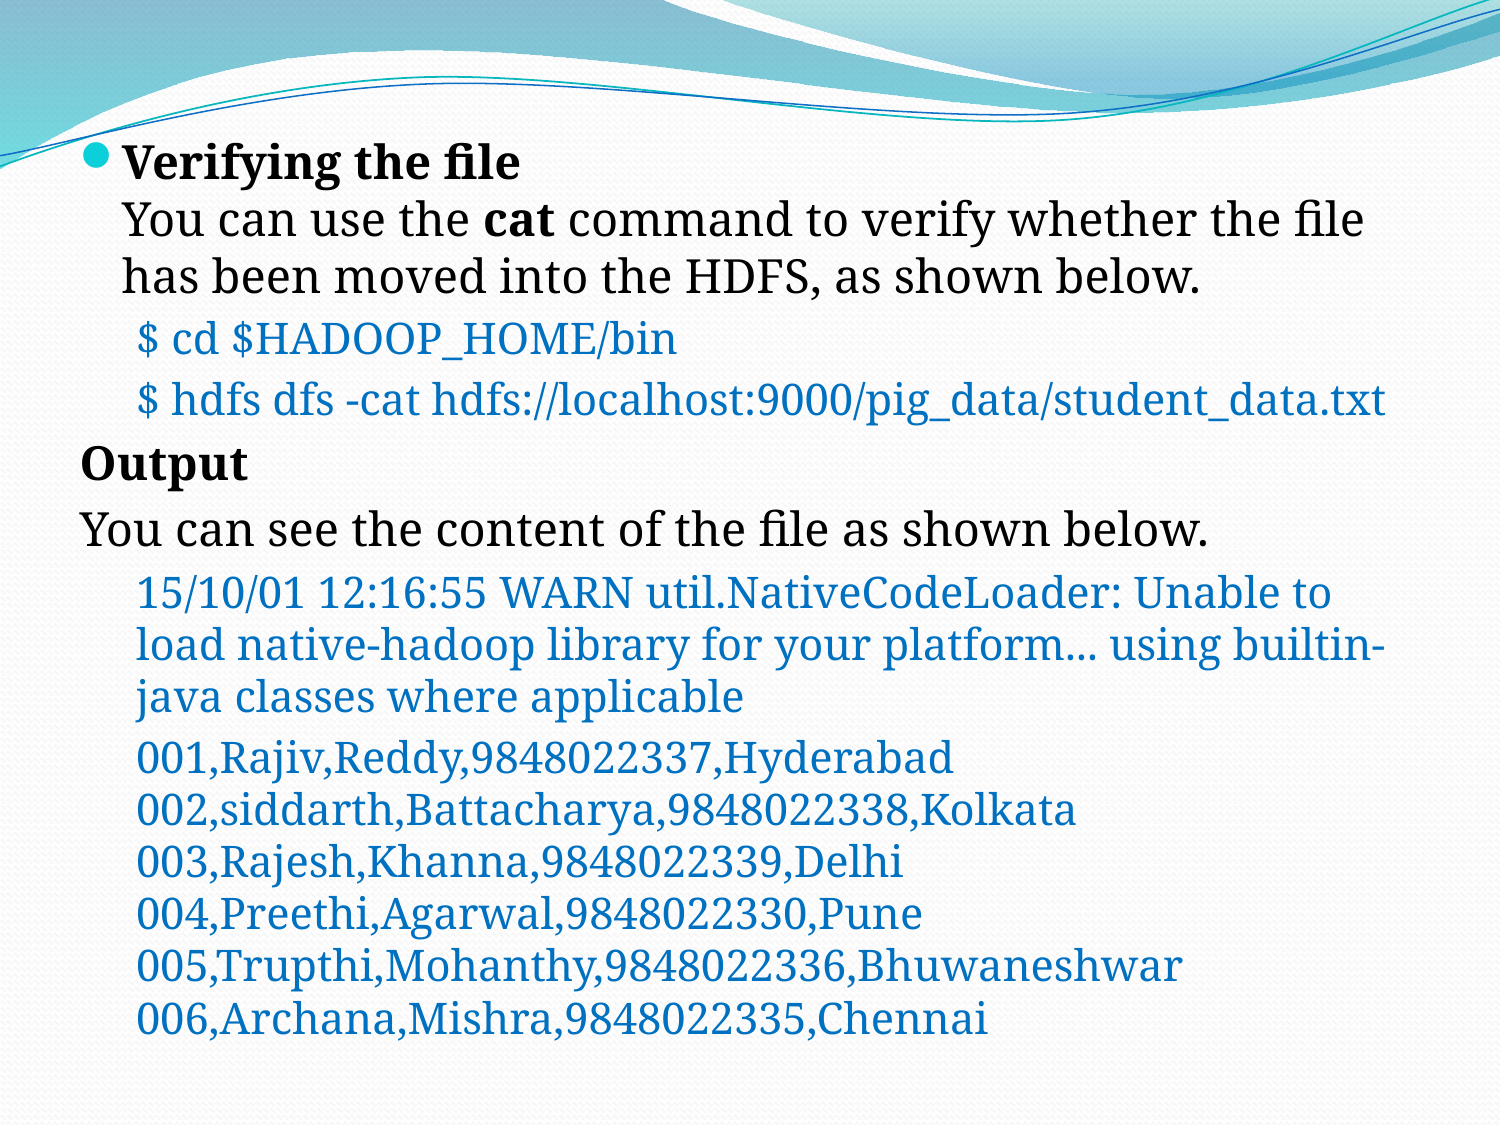

Verifying the file
You can use the cat command to verify whether the file has been moved into the HDFS, as shown below.
$ cd $HADOOP_HOME/bin
$ hdfs dfs -cat hdfs://localhost:9000/pig_data/student_data.txt
Output
You can see the content of the file as shown below.
15/10/01 12:16:55 WARN util.NativeCodeLoader: Unable to load native-hadoop library for your platform... using builtin-java classes where applicable
001,Rajiv,Reddy,9848022337,Hyderabad 002,siddarth,Battacharya,9848022338,Kolkata 003,Rajesh,Khanna,9848022339,Delhi 004,Preethi,Agarwal,9848022330,Pune 005,Trupthi,Mohanthy,9848022336,Bhuwaneshwar 006,Archana,Mishra,9848022335,Chennai